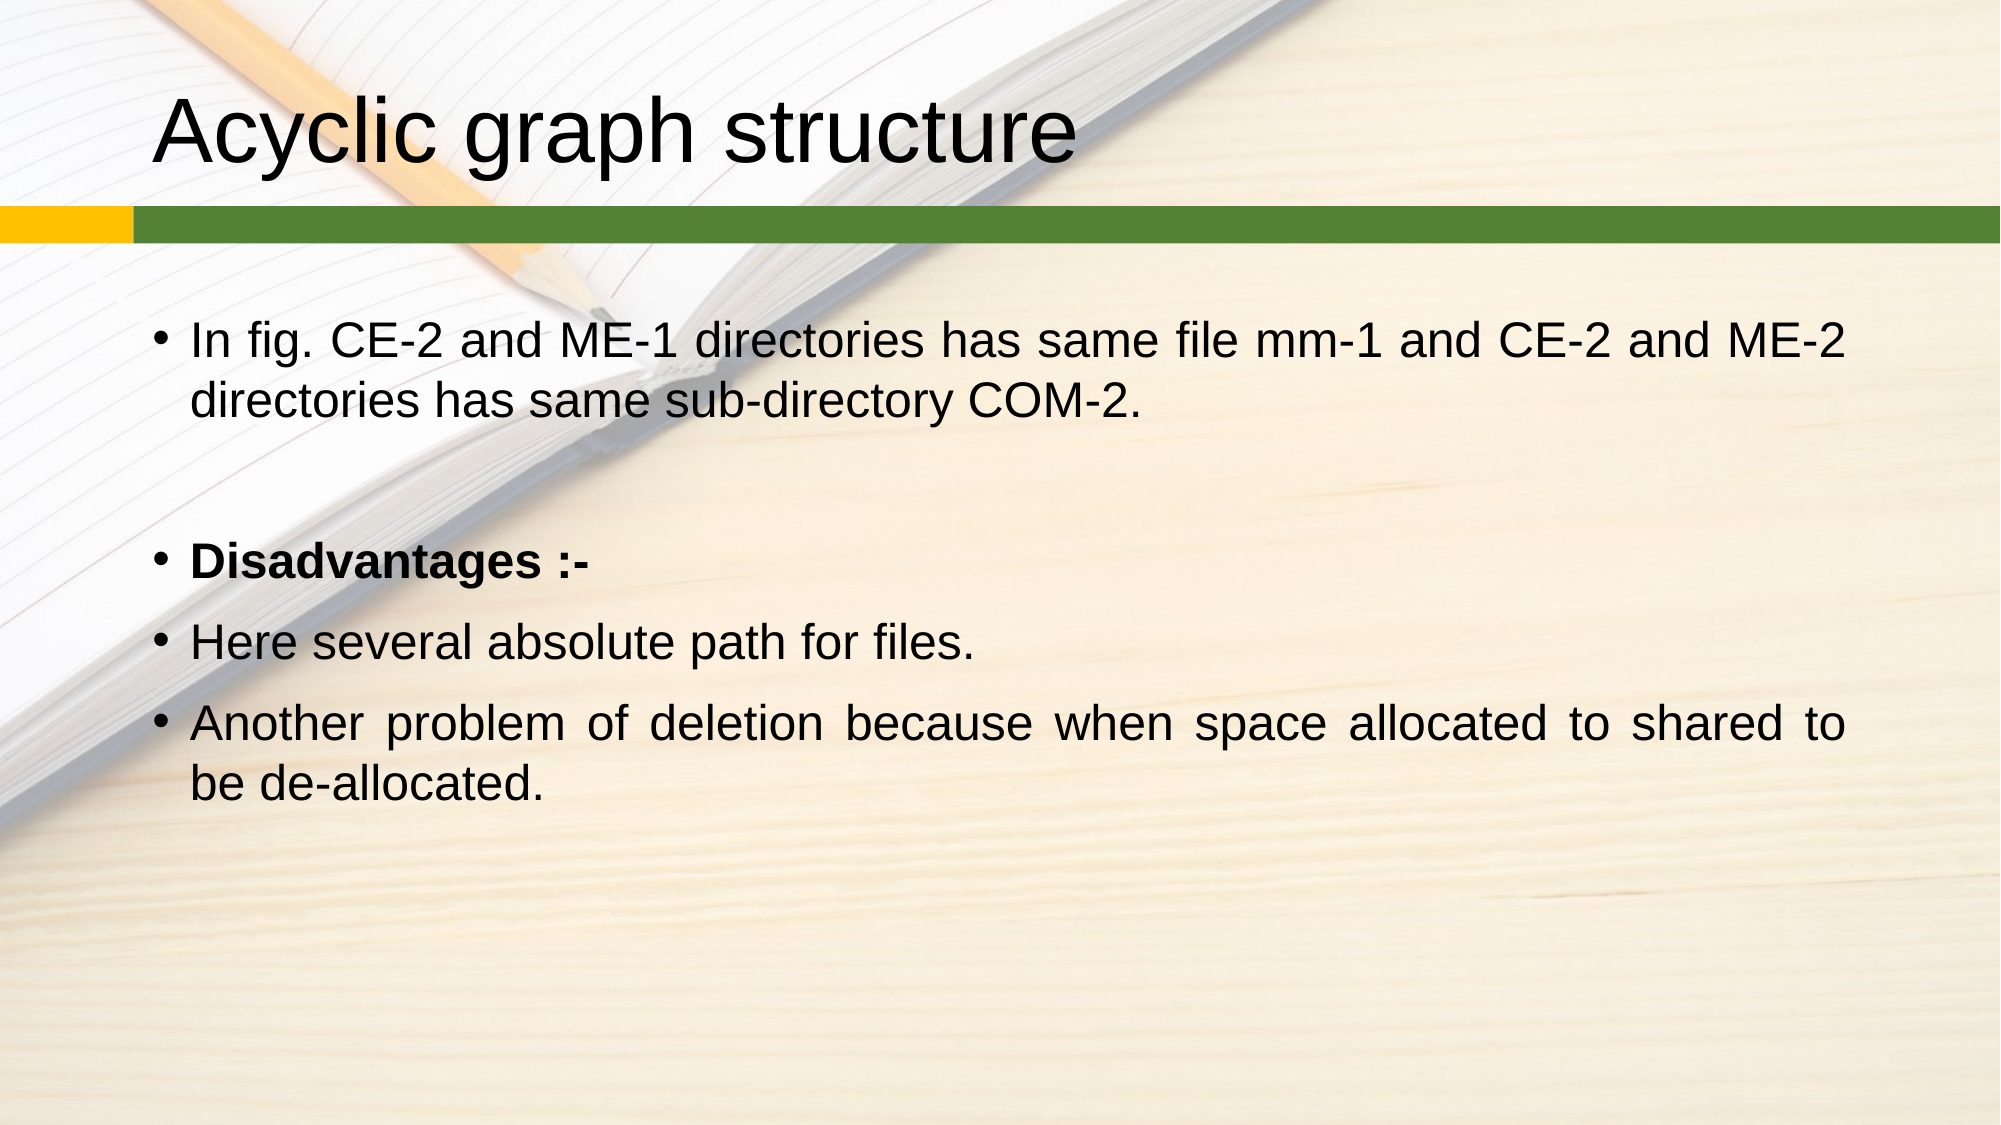

# Acyclic graph structure
In fig. CE-2 and ME-1 directories has same file mm-1 and CE-2 and ME-2 directories has same sub-directory COM-2.

Disadvantages :-
Here several absolute path for files.
Another problem of deletion because when space allocated to shared to be de-allocated.